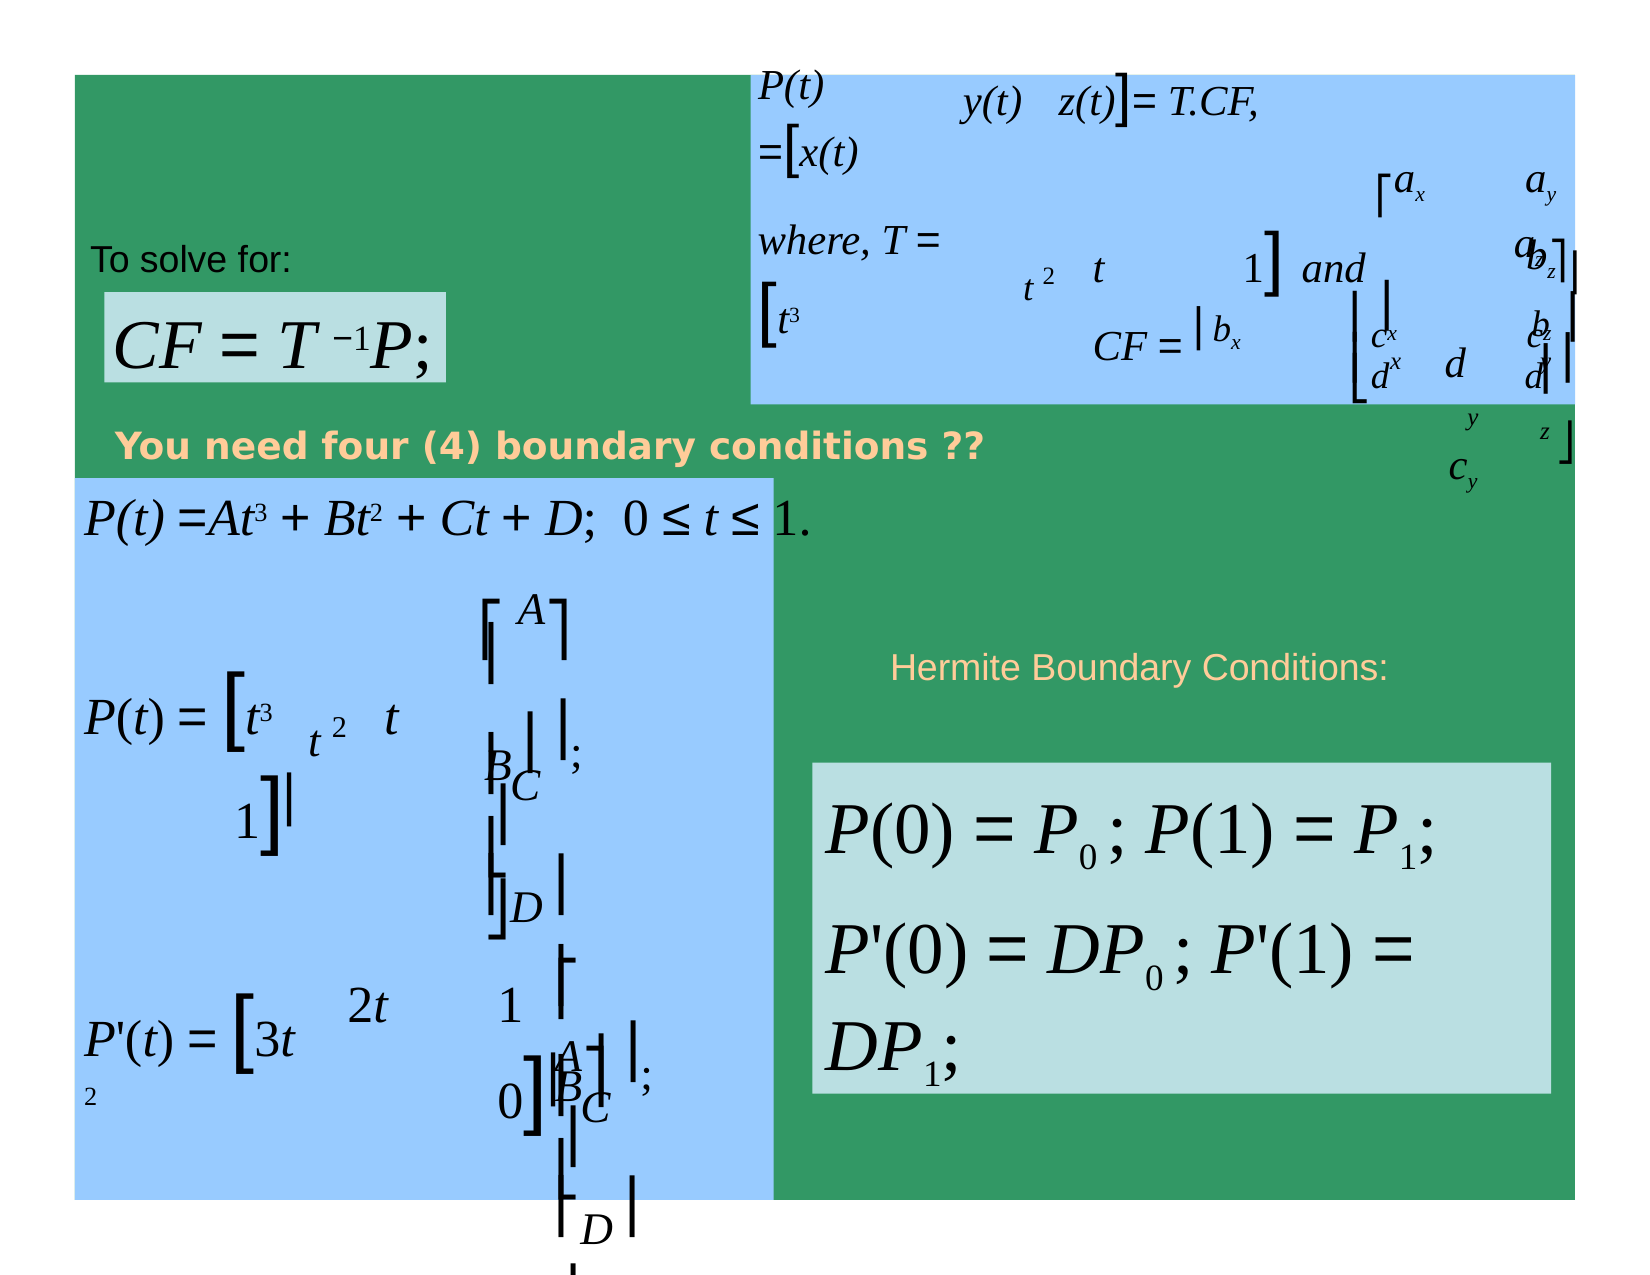

P(t) =[x(t)
z(t)]= T.CF,
y(t)

⎡ax	ay	az ⎤
⎢	b	⎥
y
cy
bz ⎥
where, T = [t3
t	1] and CF = ⎢bx
t 2
To solve for:
⎢cx
cz ⎥
CF = T −1P;
⎢d
d ⎥
d
x	y	z ⎦
⎣
You need four (4) boundary conditions ??
P(t) =At3  + Bt2  + Ct + D;  0 ≤ t ≤ 1.
⎡ A⎤

⎢ B⎥
Hermite Boundary Conditions:
P(t) = [t3	t	1]⎢
t 2
⎥;
⎢C ⎥
⎢D⎥
P(0) = P0 ; P(1) = P1;
P'(0) = DP0 ; P'(1) = DP1;
⎣	⎦
⎡ A⎤
⎢ B⎥
P'(t) = [3t 2
2t	1	0]⎢
⎥;
⎢C ⎥
⎢D⎥
⎣	⎦